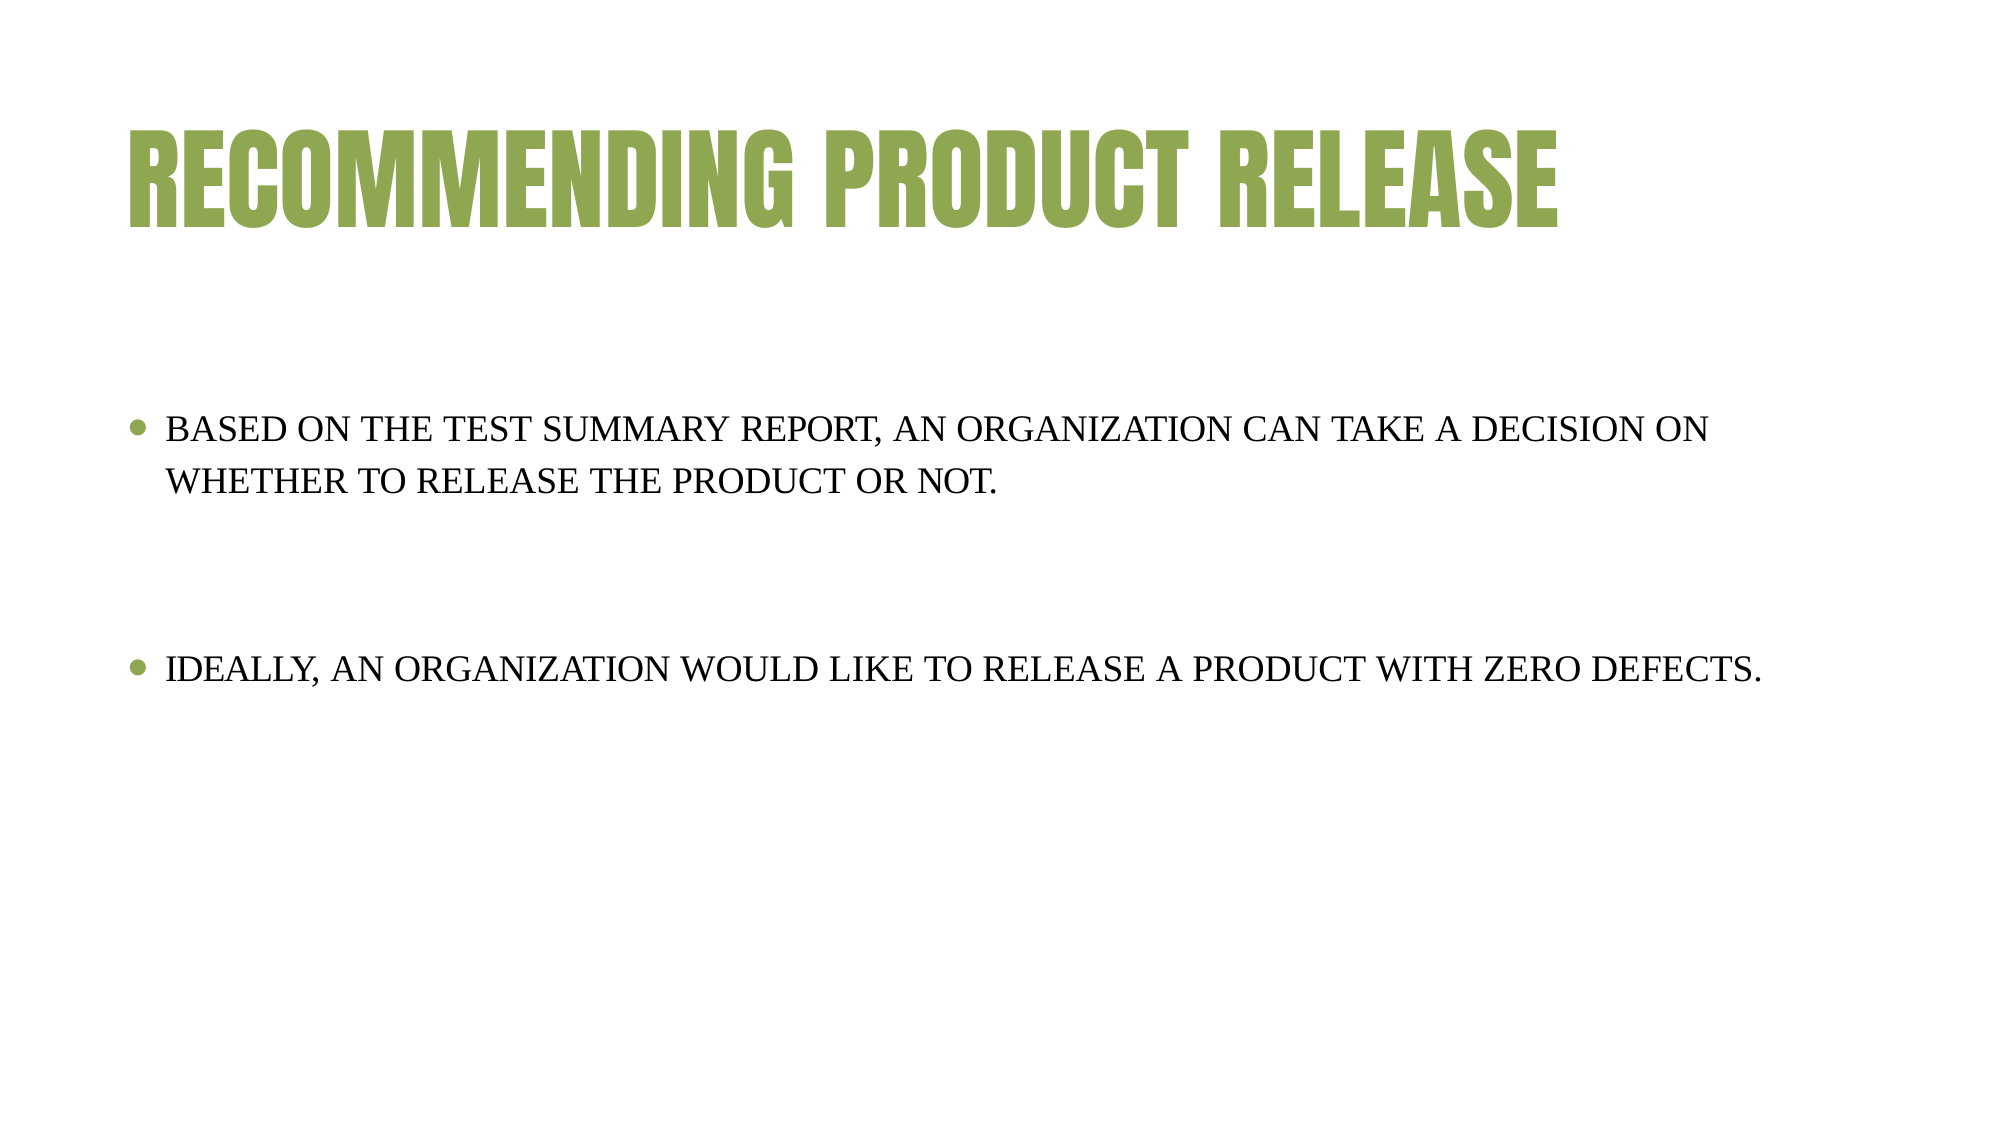

# RECOMMENDING PRODUCT RELEASE
BASED ON THE TEST SUMMARY REPORT, AN ORGANIZATION CAN TAKE A DECISION ON
WHETHER TO RELEASE THE PRODUCT OR NOT.
IDEALLY, AN ORGANIZATION WOULD LIKE TO RELEASE A PRODUCT WITH ZERO DEFECTS.
TEST PLANNING, MANAGEMENT, EXECUTION, AND REPORTING
PSG COLLEGE OF TECHNOLOGY